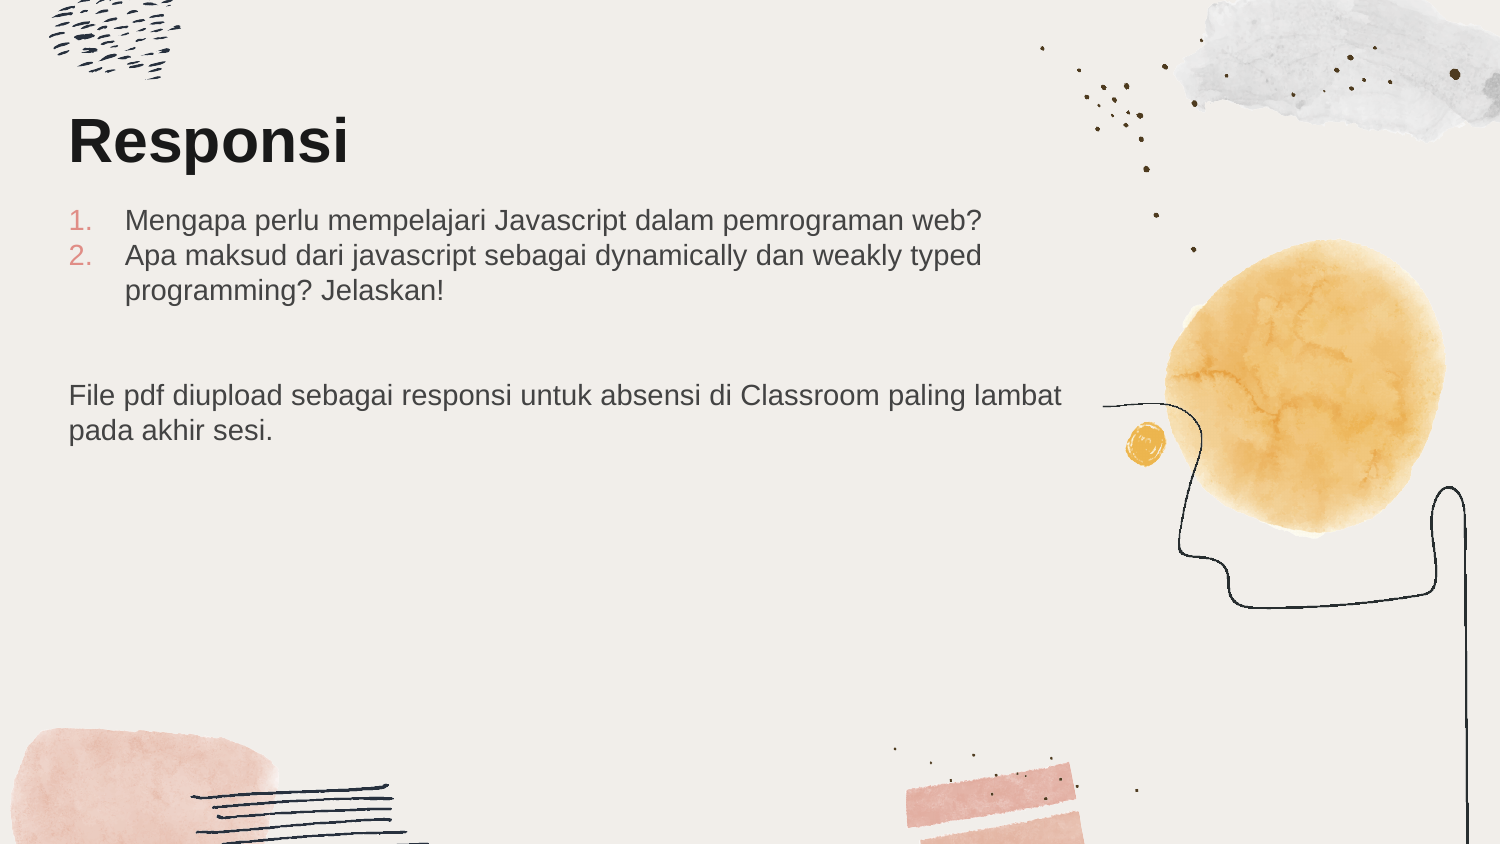

# Responsi
Mengapa perlu mempelajari Javascript dalam pemrograman web?
Apa maksud dari javascript sebagai dynamically dan weakly typed programming? Jelaskan!

File pdf diupload sebagai responsi untuk absensi di Classroom paling lambat pada akhir sesi.